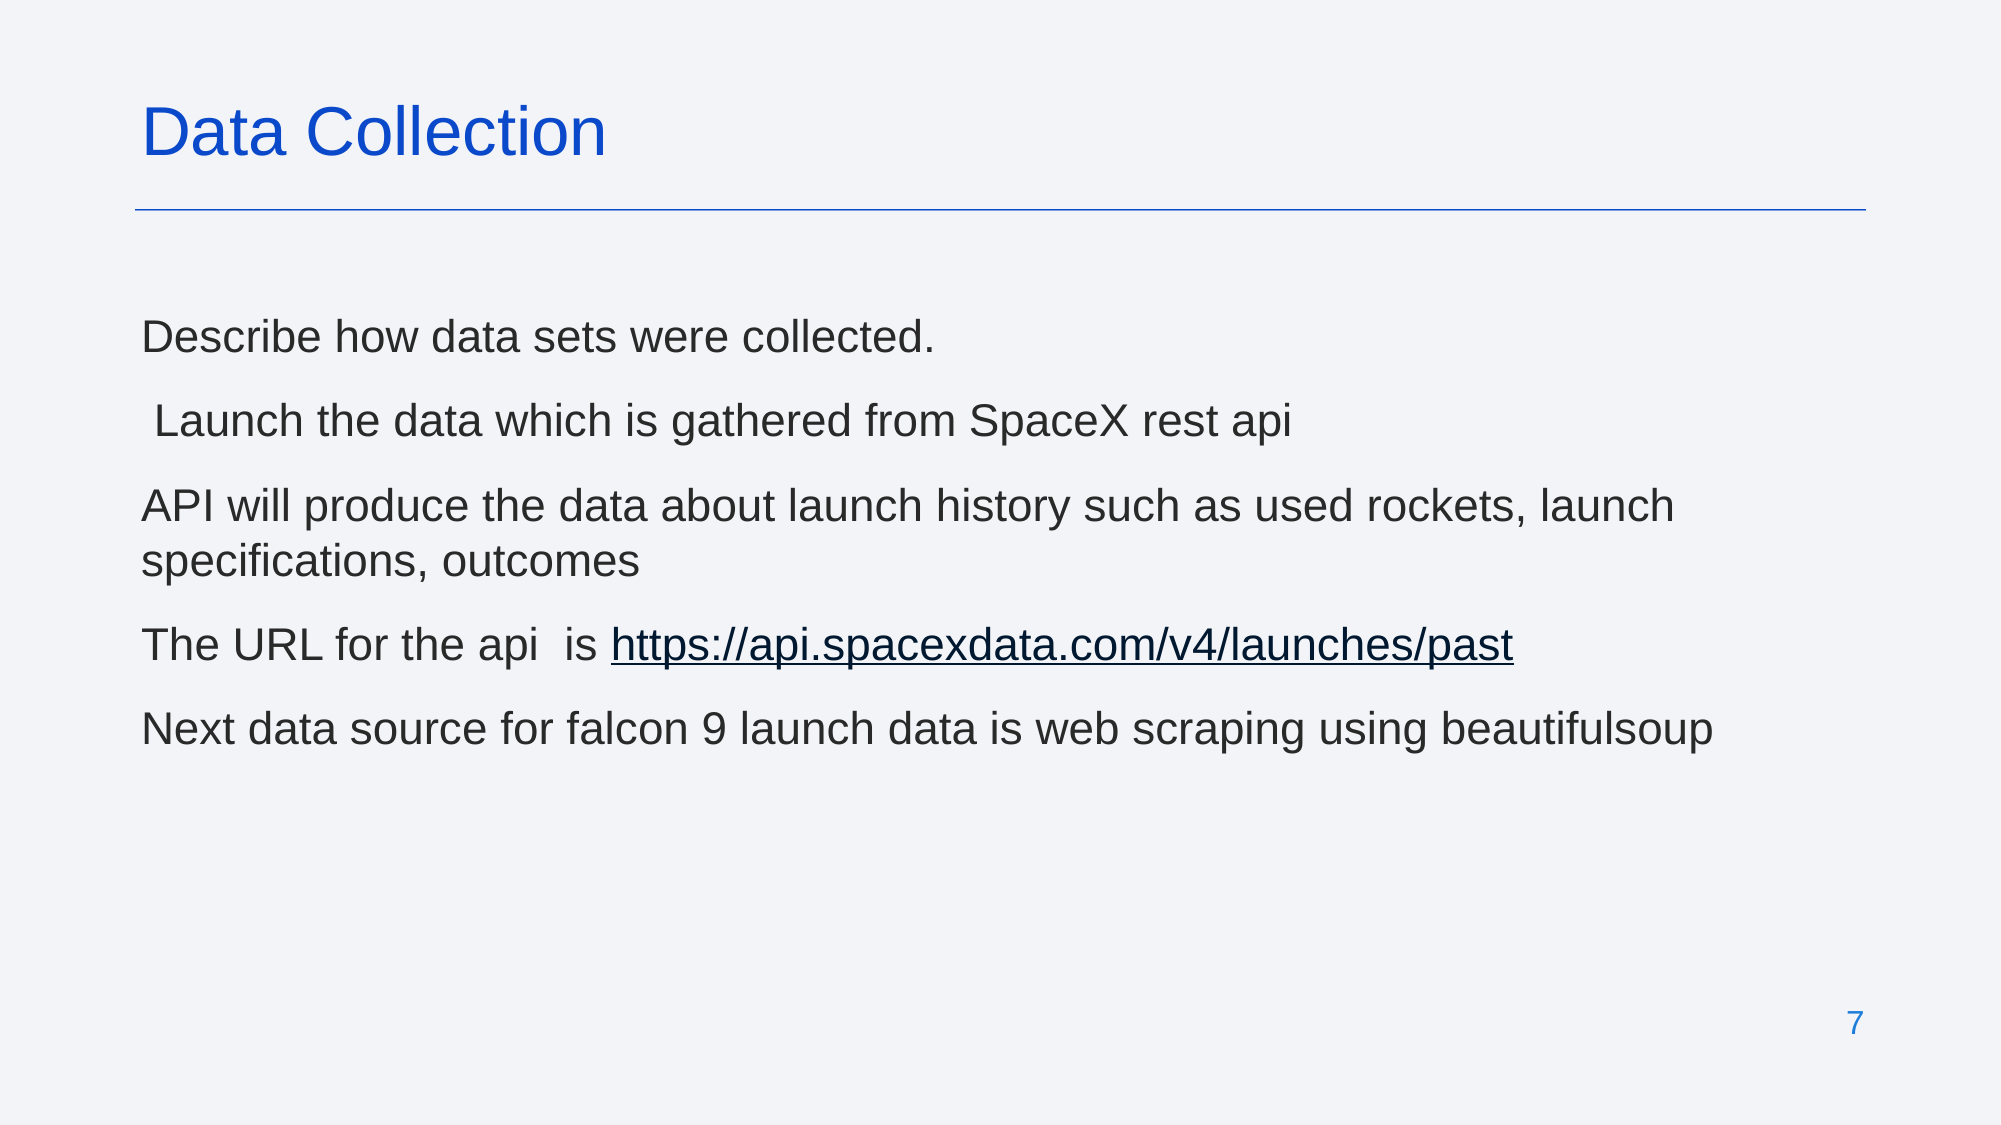

Data Collection
Describe how data sets were collected.
 Launch the data which is gathered from SpaceX rest api
API will produce the data about launch history such as used rockets, launch specifications, outcomes
The URL for the api  is https://api.spacexdata.com/v4/launches/past
Next data source for falcon 9 launch data is web scraping using beautifulsoup

7